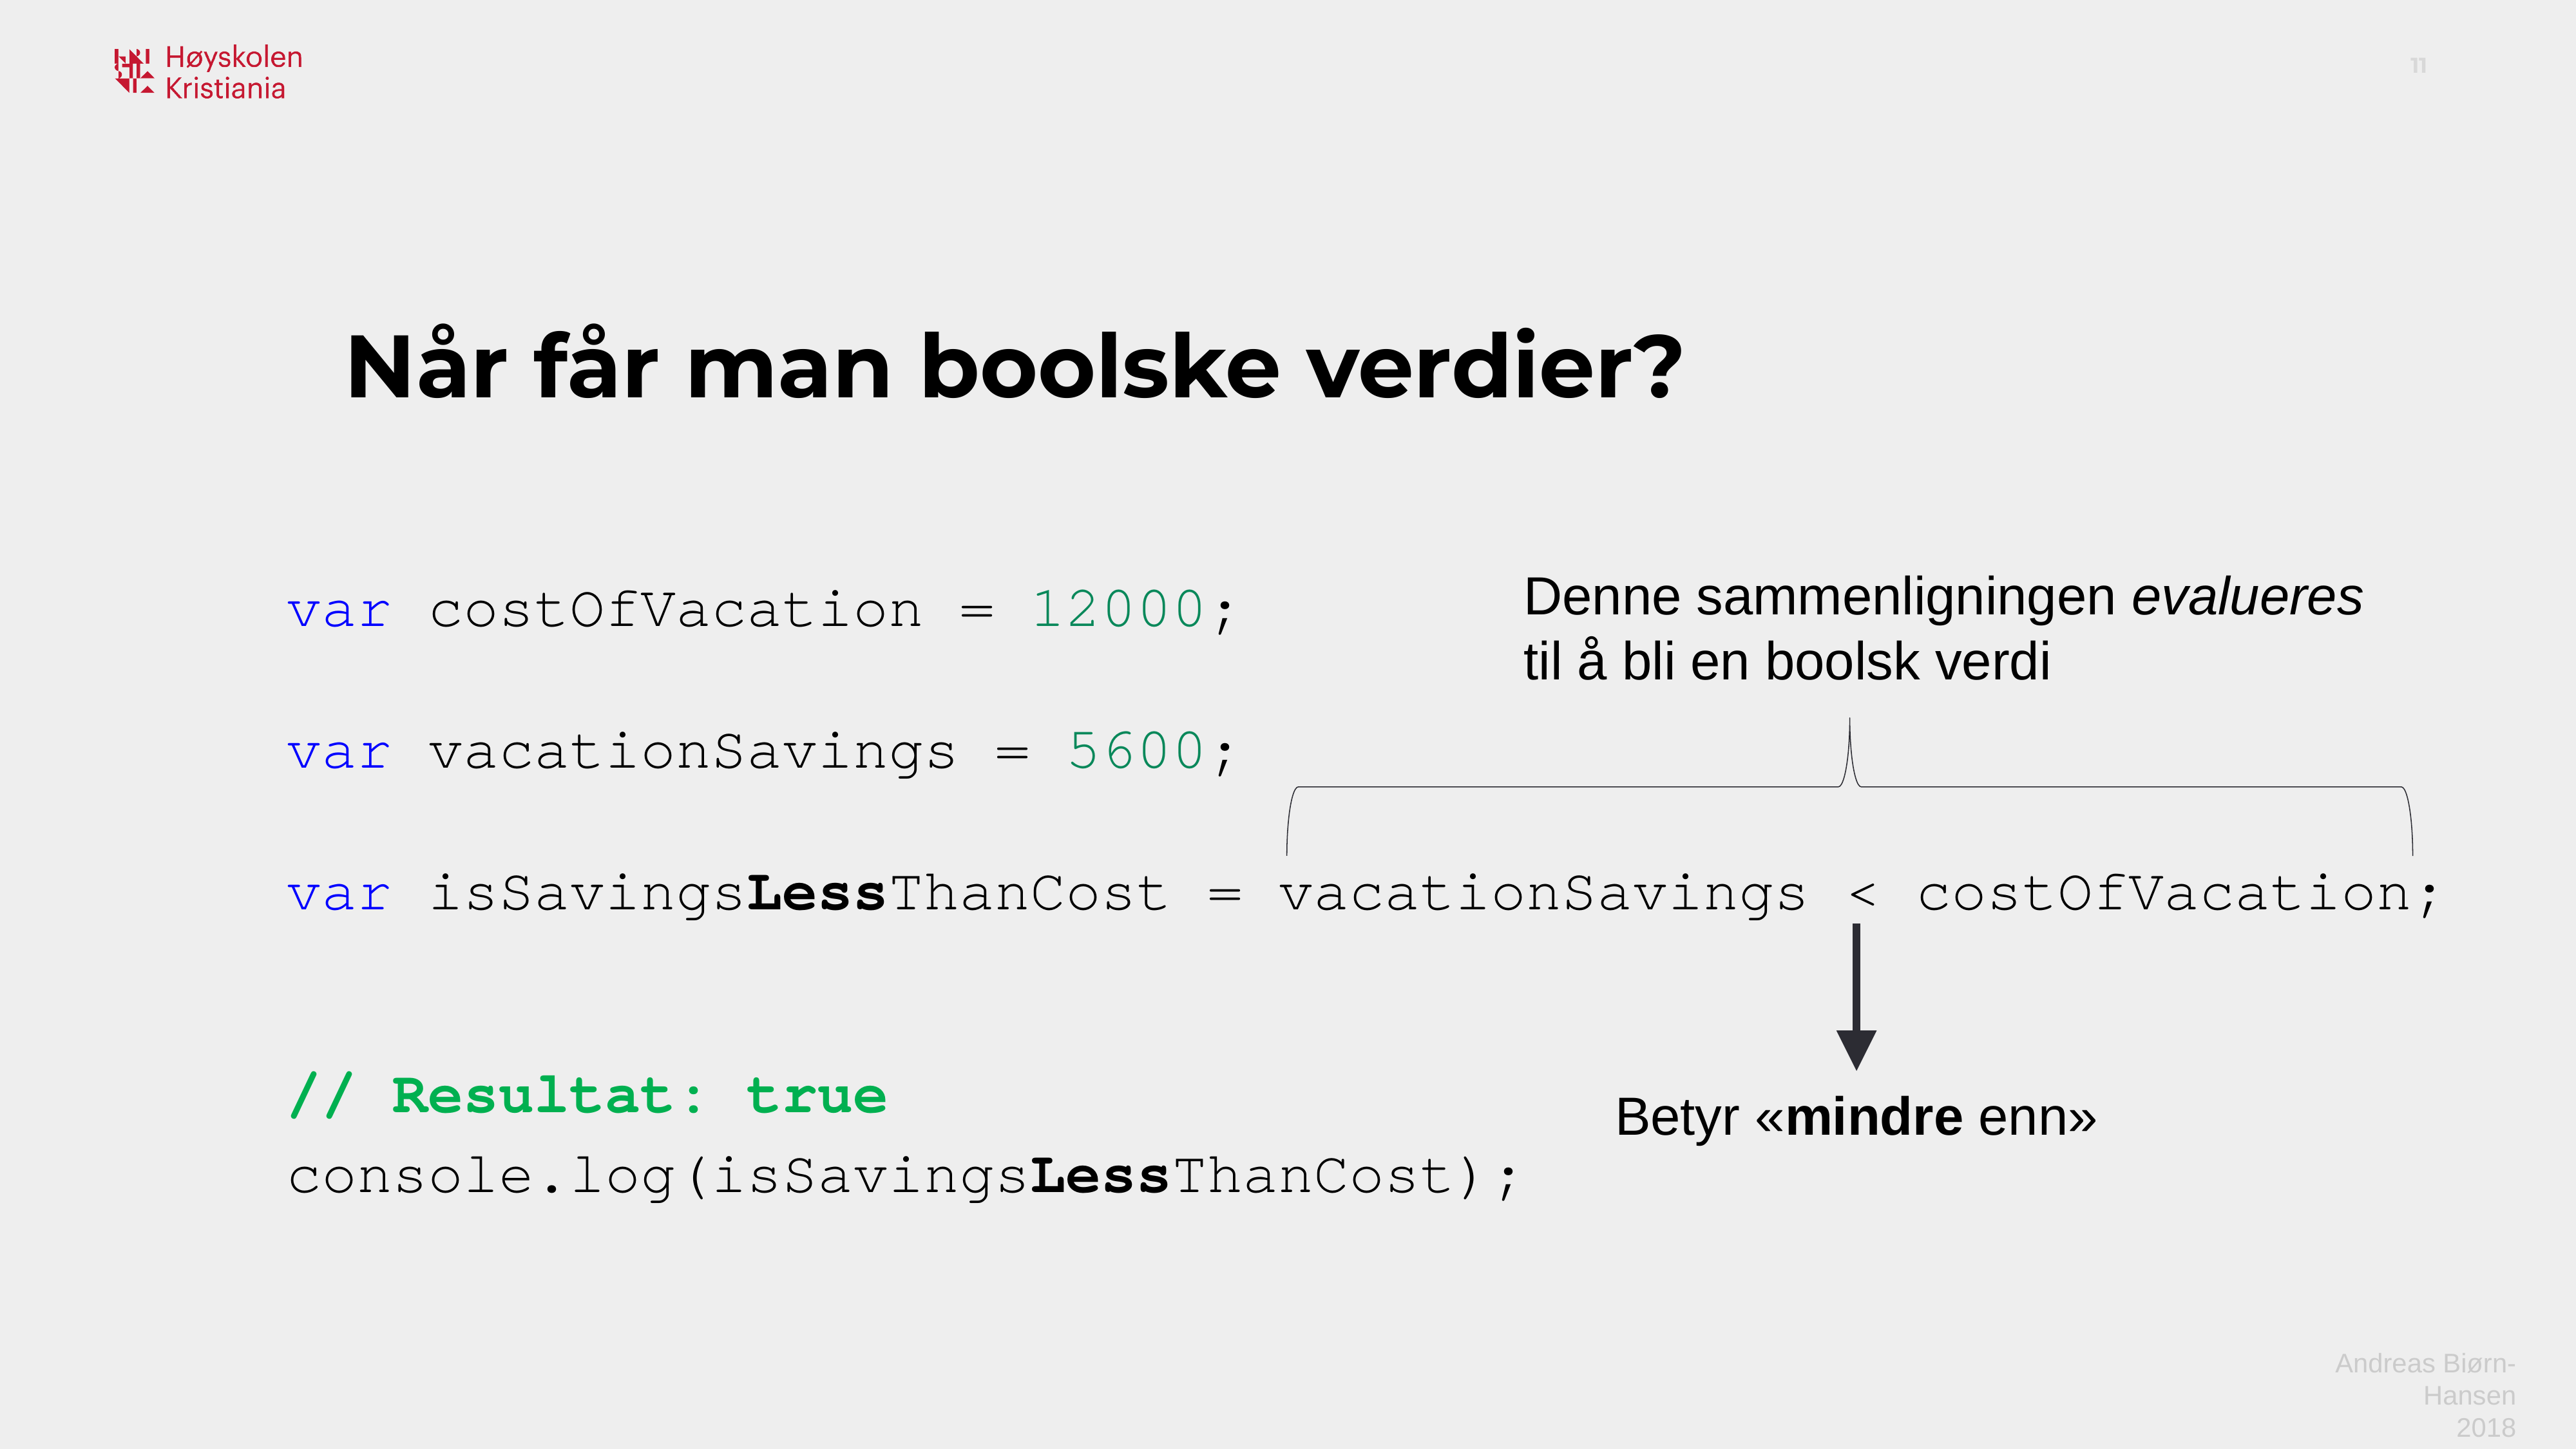

Når får man boolske verdier?

Denne sammenligningen evalueres til å bli en boolsk verdi
var costOfVacation = 12000;

var vacationSavings = 5600;
var isSavingsLessThanCost = vacationSavings < costOfVacation;

console.log(isSavingsLessThanCost);
Betyr «mindre enn»
// Resultat: true